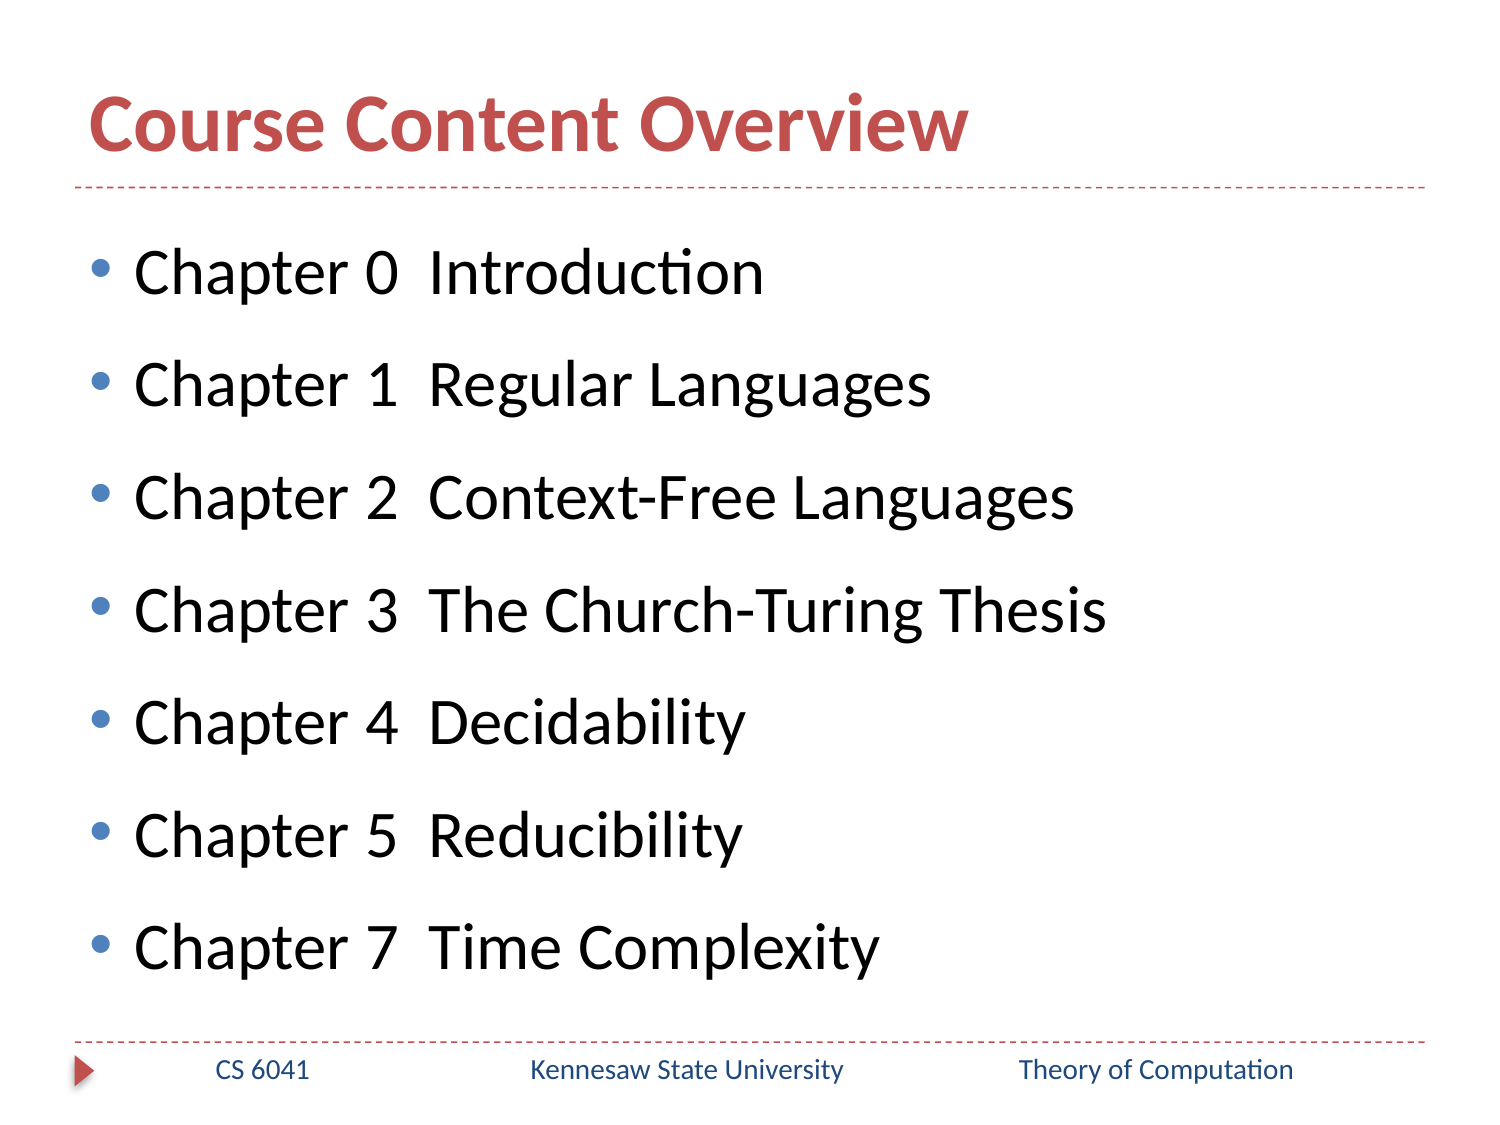

# Course Content Overview
Chapter 0  Introduction
Chapter 1  Regular Languages
Chapter 2  Context-Free Languages
Chapter 3  The Church-Turing Thesis
Chapter 4  Decidability
Chapter 5  Reducibility
Chapter 7  Time Complexity

CS 6041
Kennesaw State University
Theory of Computation